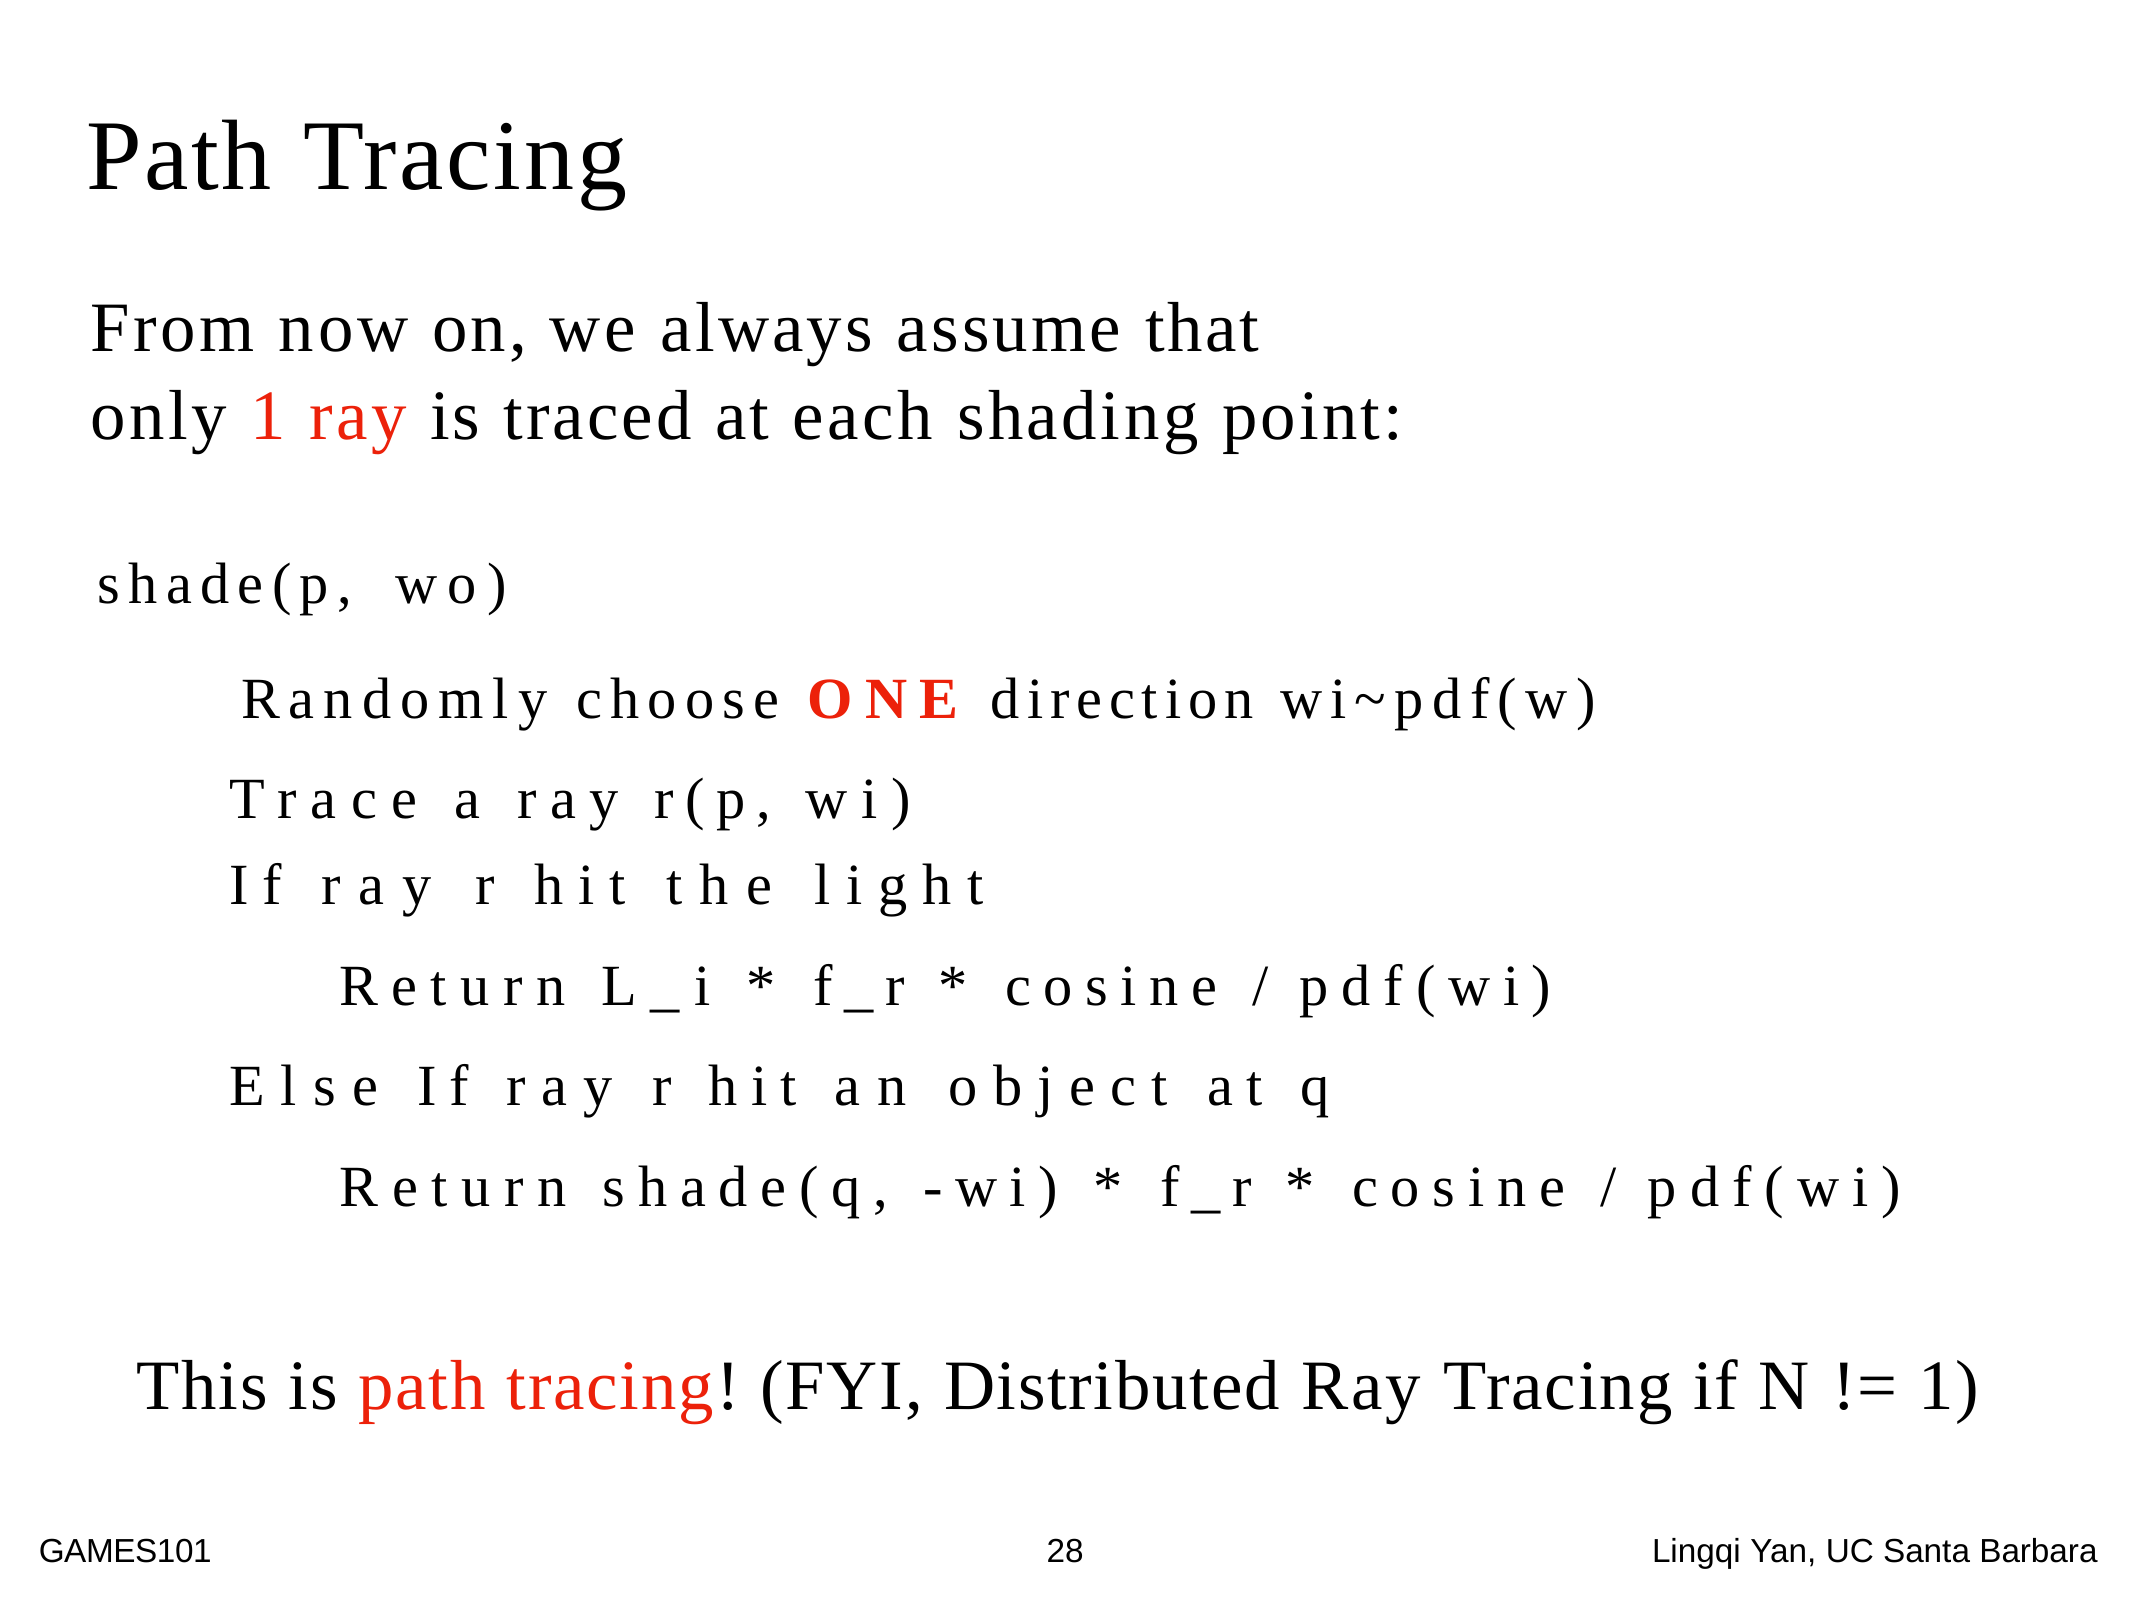

Path Tracing

From now on, we always assume that
only 1 ray is traced at each shading point:

shade(p, wo)

Randomly choose ONE direction wi~pdf(w)
Trace a ray r(p, wi)

If ray r hit the light

Return L_i * f_r * cosine / pdf(wi)

Else If ray r hit an object at q

Return shade(q, -wi) * f_r * cosine / pdf(wi)

This is path tracing! (FYI, Distributed Ray Tracing if N != 1)
GAMES101	28	Lingqi Yan, UC Santa Barbara